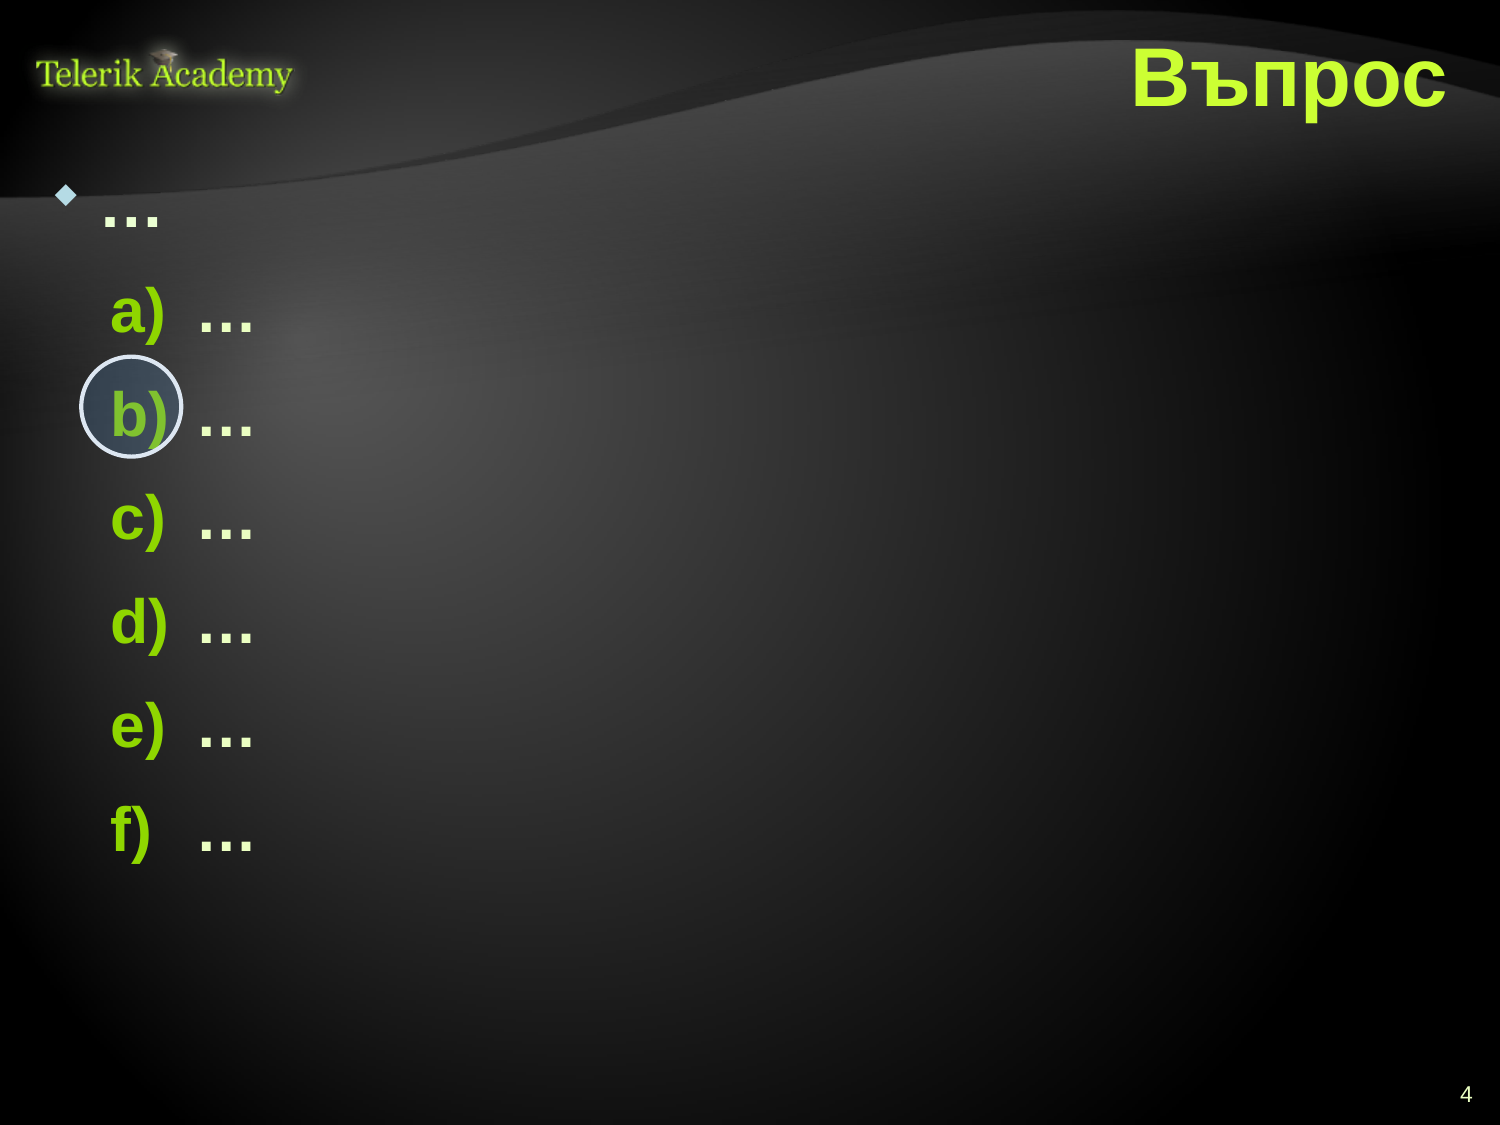

# Въпрос
…
…
…
…
…
…
…

4